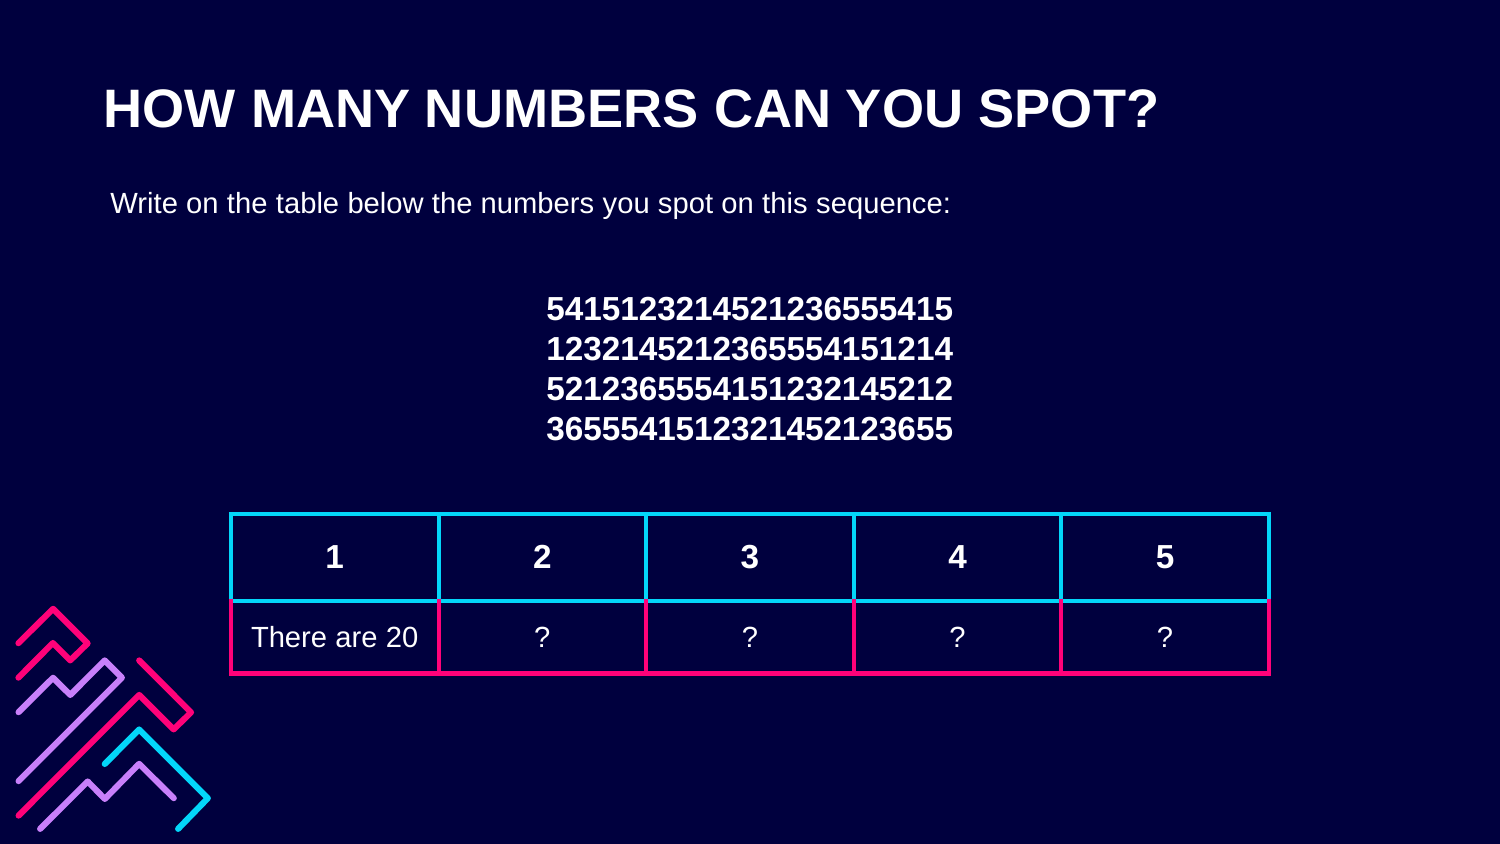

# HOW MANY NUMBERS CAN YOU SPOT?
Write on the table below the numbers you spot on this sequence:
5415123214521236555415123214521236555415121452123655541512321452123655541512321452123655

| 1 | 2 | 3 | 4 | 5 |
| --- | --- | --- | --- | --- |
| There are 20 | ? | ? | ? | ? |